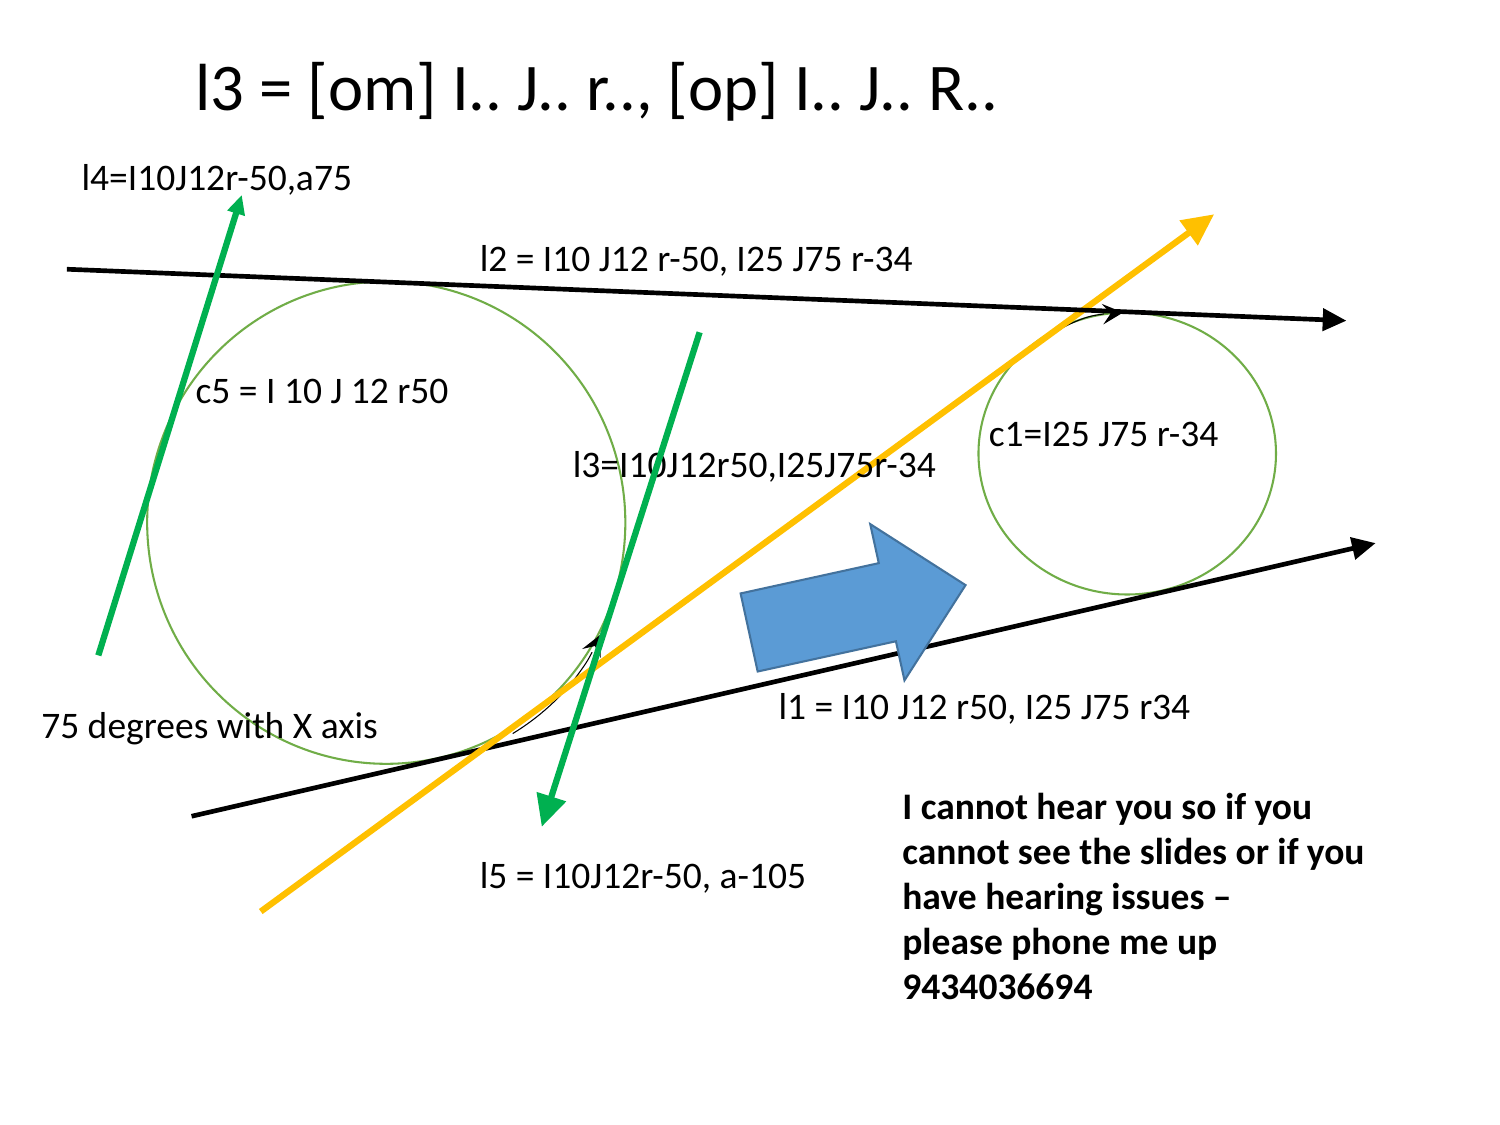

l3 = [om] I.. J.. r.., [op] I.. J.. R..
l4=I10J12r-50,a75
l2 = I10 J12 r-50, I25 J75 r-34

c5 = I 10 J 12 r50

c1=I25 J75 r-34
l3=I10J12r50,I25J75r-34

l1 = I10 J12 r50, I25 J75 r34
75 degrees with X axis
I cannot hear you so if you cannot see the slides or if you have hearing issues –
please phone me up 9434036694
l5 = I10J12r-50, a-105